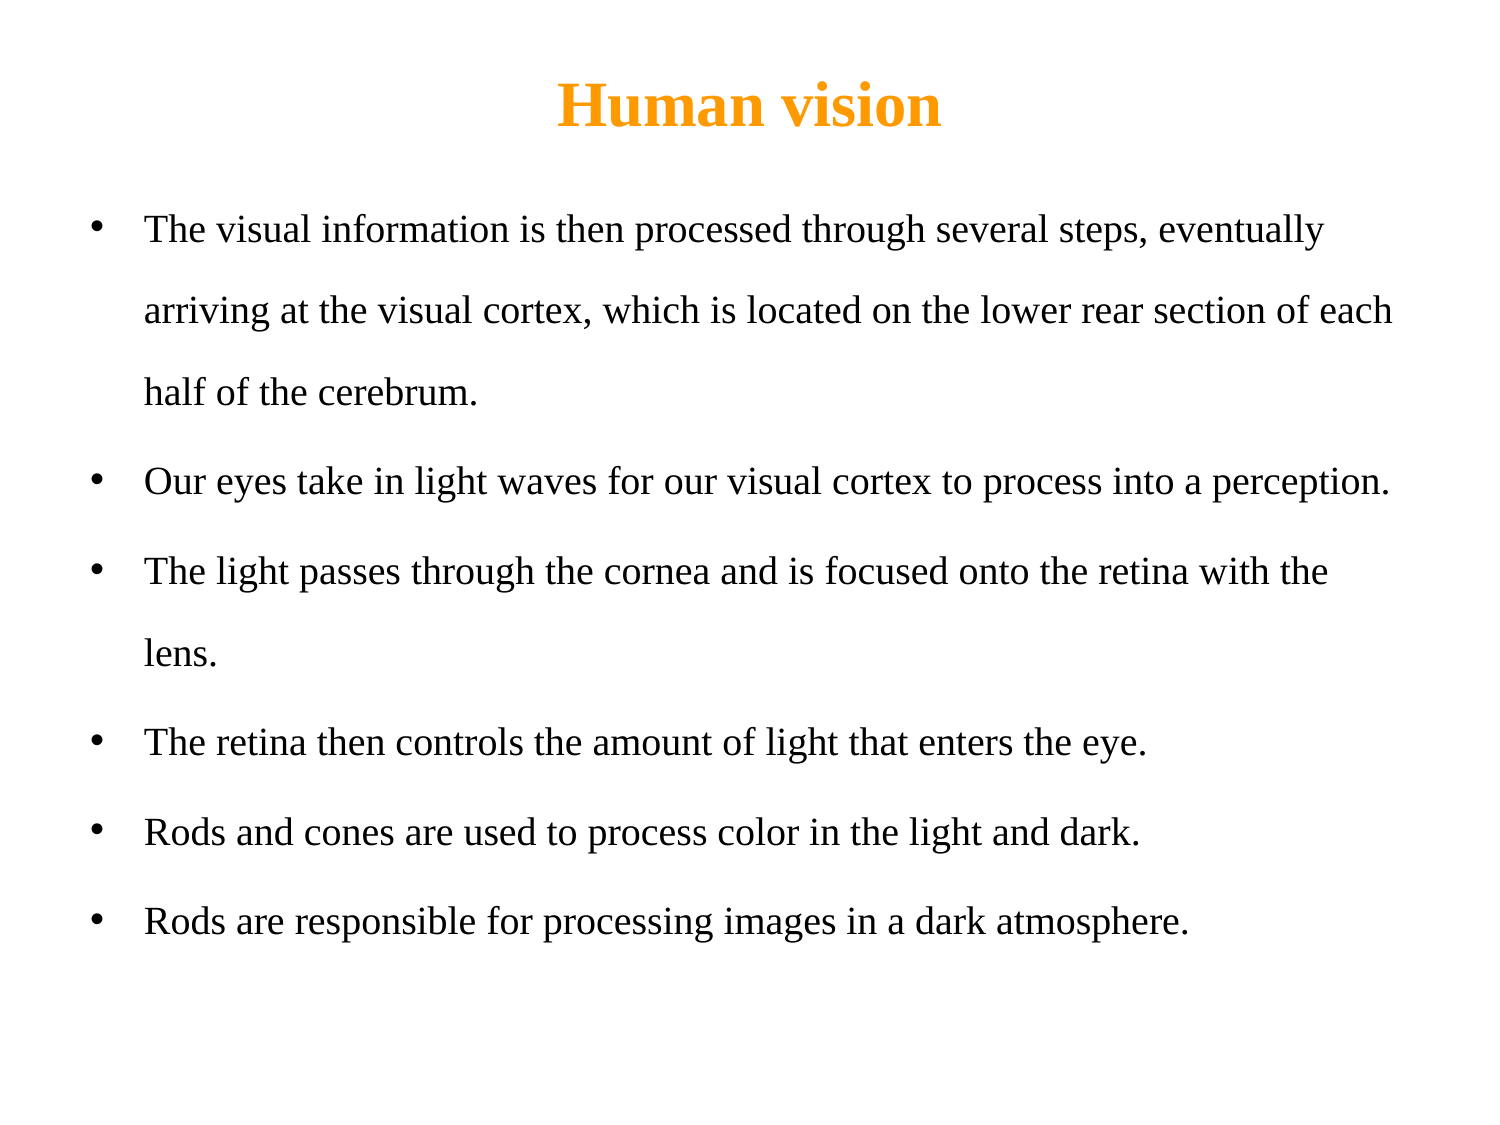

# Human vision
The visual information is then processed through several steps, eventually arriving at the visual cortex, which is located on the lower rear section of each half of the cerebrum.
Our eyes take in light waves for our visual cortex to process into a perception.
The light passes through the cornea and is focused onto the retina with the lens.
The retina then controls the amount of light that enters the eye.
Rods and cones are used to process color in the light and dark.
Rods are responsible for processing images in a dark atmosphere.